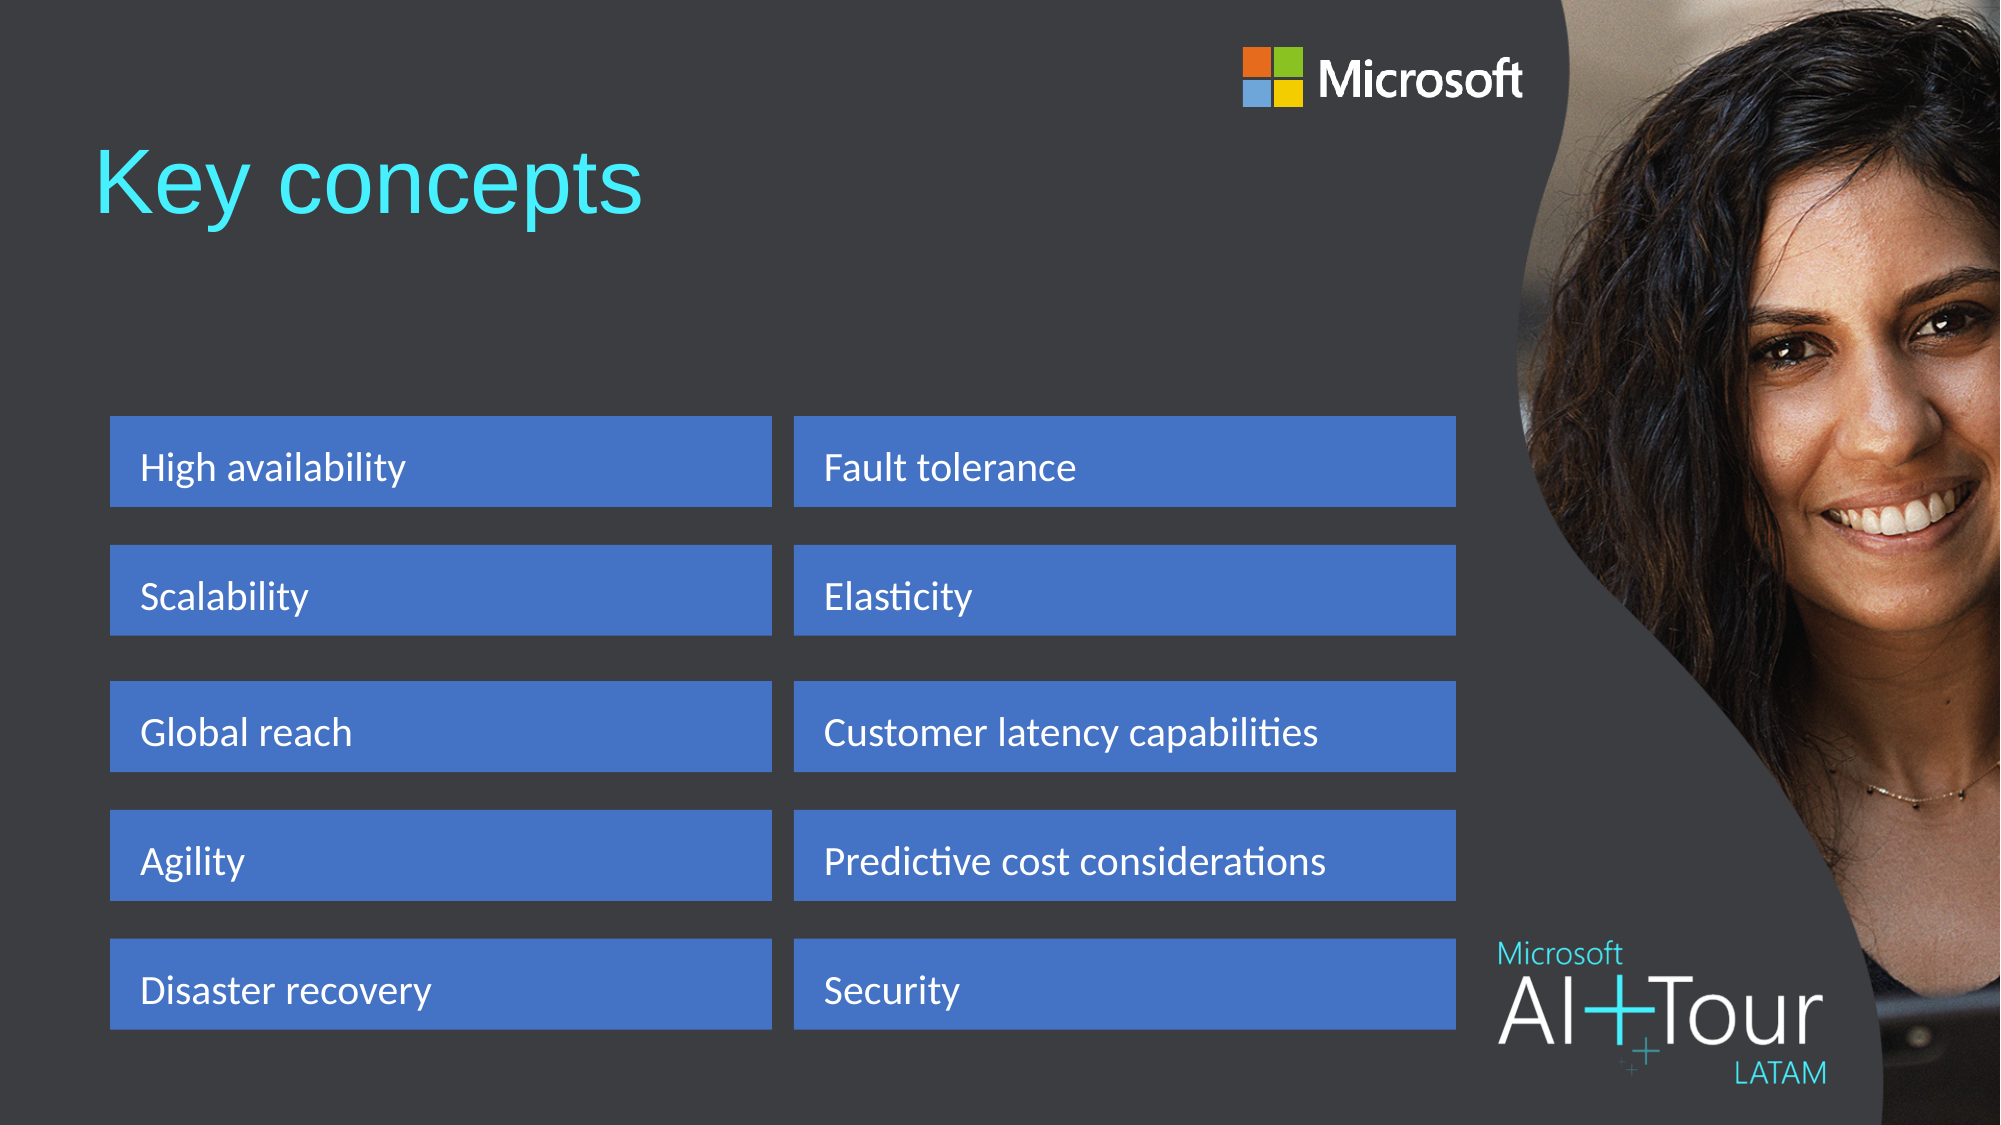

# Key concepts

High availability
Fault tolerance
Scalability
Elasticity
Global reach
Customer latency capabilities
Agility
Predictive cost considerations
Disaster recovery
Security